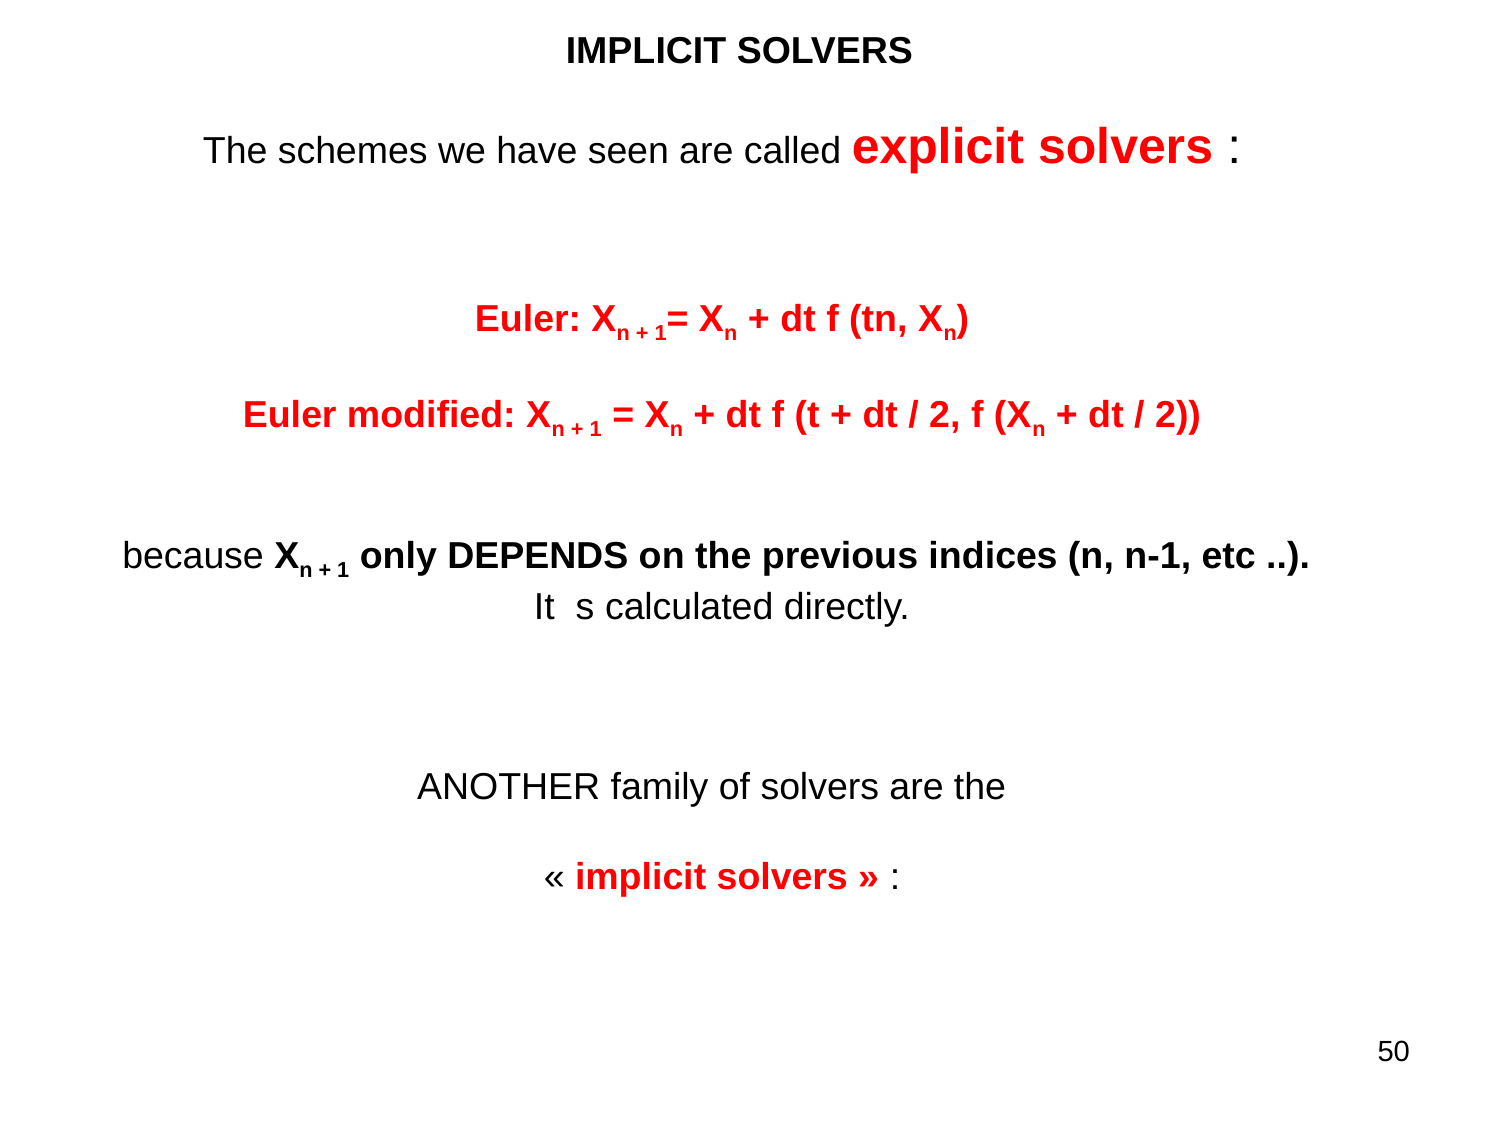

IMPLICIT SOLVERS

The schemes we have seen are called explicit solvers :

Euler: Xn + 1= Xn + dt f (tn, Xn)

Euler modified: Xn + 1 = Xn + dt f (t + dt / 2, f (Xn + dt / 2))

because Xn + 1 only DEPENDS on the previous indices (n, n-1, etc ..).
It  s calculated directly.

ANOTHER family of solvers are the

« implicit solvers » :

50